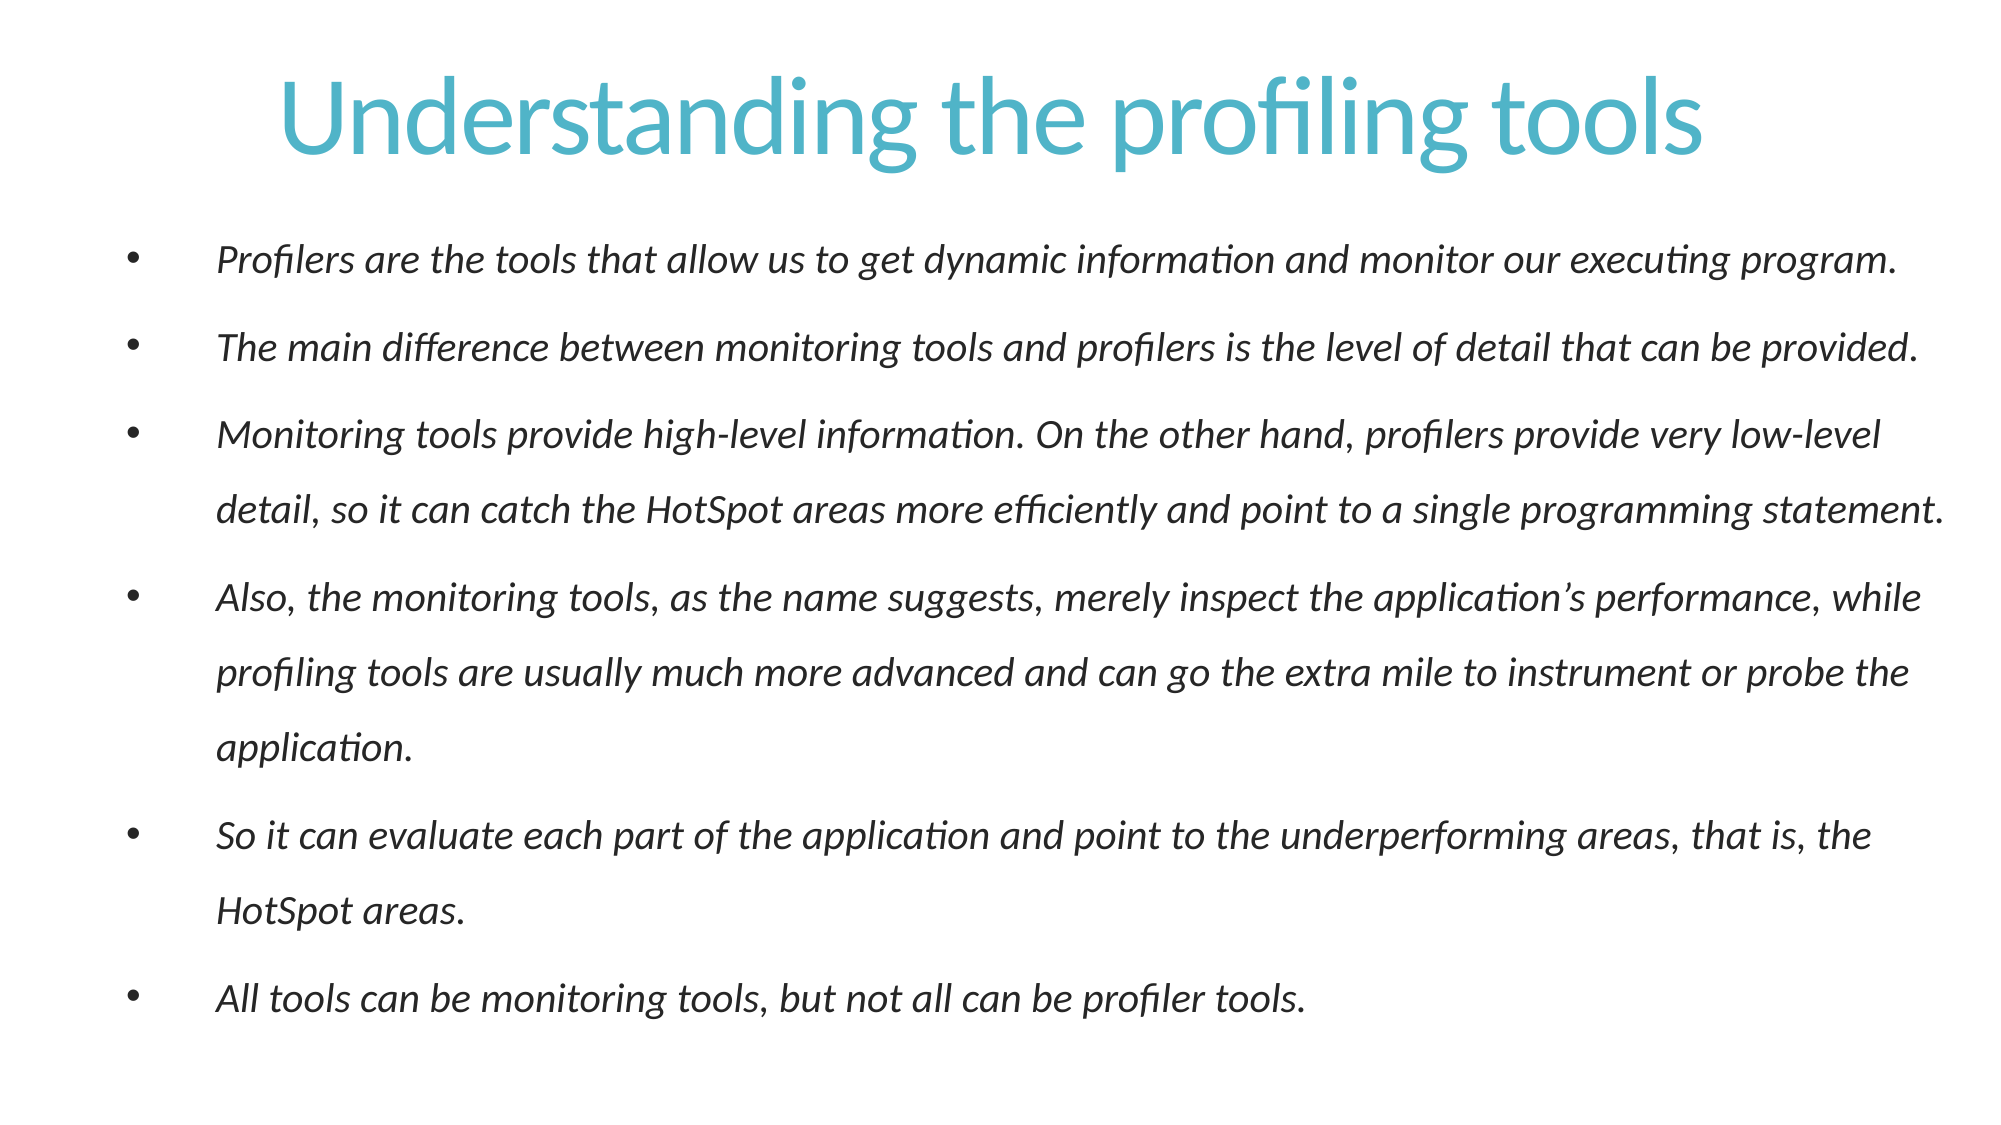

# Understanding the profiling tools
Profilers are the tools that allow us to get dynamic information and monitor our executing program.
The main difference between monitoring tools and profilers is the level of detail that can be provided.
Monitoring tools provide high-level information. On the other hand, profilers provide very low-level detail, so it can catch the HotSpot areas more efficiently and point to a single programming statement.
Also, the monitoring tools, as the name suggests, merely inspect the application’s performance, while profiling tools are usually much more advanced and can go the extra mile to instrument or probe the application.
So it can evaluate each part of the application and point to the underperforming areas, that is, the HotSpot areas.
All tools can be monitoring tools, but not all can be profiler tools.